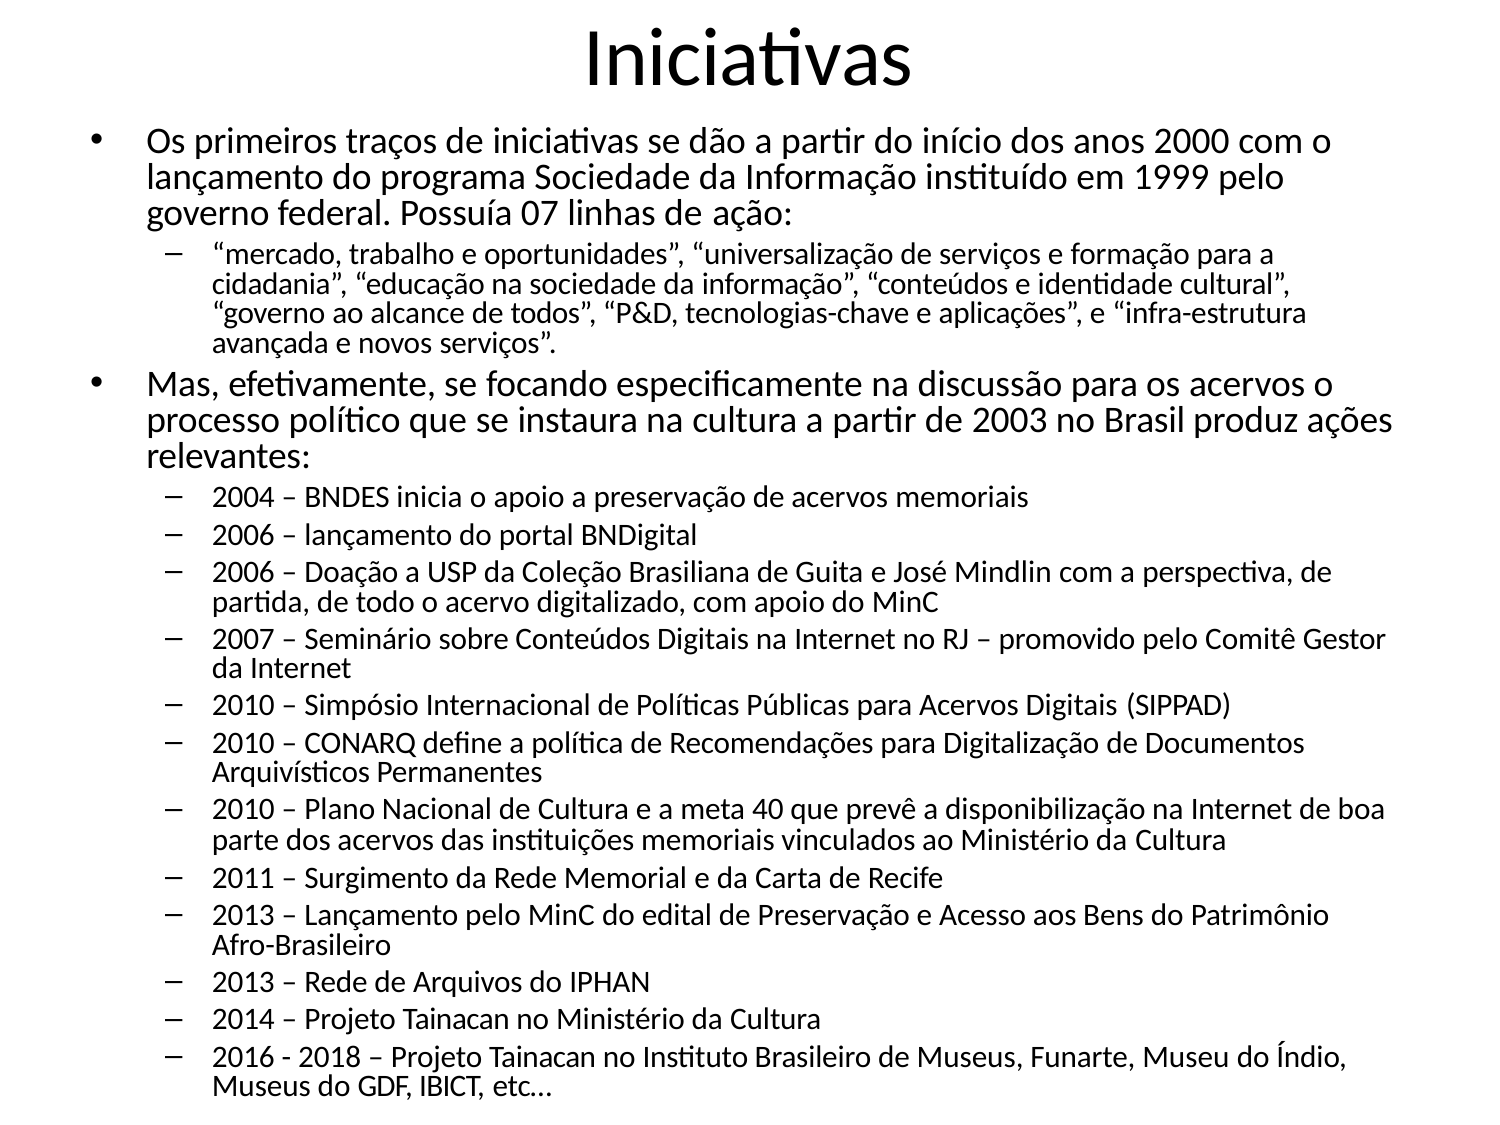

# Iniciativas
Os primeiros traços de iniciativas se dão a partir do início dos anos 2000 com o  lançamento do programa Sociedade da Informação instituído em 1999 pelo  governo federal. Possuía 07 linhas de ação:
“mercado, trabalho e oportunidades”, “universalização de serviços e formação para a  cidadania”, “educação na sociedade da informação”, “conteúdos e identidade cultural”,  “governo ao alcance de todos”, “P&D, tecnologias-chave e aplicações”, e “infra-estrutura  avançada e novos serviços”.
Mas, efetivamente, se focando especificamente na discussão para os acervos o  processo político que se instaura na cultura a partir de 2003 no Brasil produz ações  relevantes:
2004 – BNDES inicia o apoio a preservação de acervos memoriais
2006 – lançamento do portal BNDigital
2006 – Doação a USP da Coleção Brasiliana de Guita e José Mindlin com a perspectiva, de  partida, de todo o acervo digitalizado, com apoio do MinC
2007 – Seminário sobre Conteúdos Digitais na Internet no RJ – promovido pelo Comitê Gestor  da Internet
2010 – Simpósio Internacional de Políticas Públicas para Acervos Digitais (SIPPAD)
2010 – CONARQ define a política de Recomendações para Digitalização de Documentos  Arquivísticos Permanentes
2010 – Plano Nacional de Cultura e a meta 40 que prevê a disponibilização na Internet de boa  parte dos acervos das instituições memoriais vinculados ao Ministério da Cultura
2011 – Surgimento da Rede Memorial e da Carta de Recife
2013 – Lançamento pelo MinC do edital de Preservação e Acesso aos Bens do Patrimônio  Afro-Brasileiro
2013 – Rede de Arquivos do IPHAN
2014 – Projeto Tainacan no Ministério da Cultura
2016 - 2018 – Projeto Tainacan no Instituto Brasileiro de Museus, Funarte, Museu do Índio,  Museus do GDF, IBICT, etc…